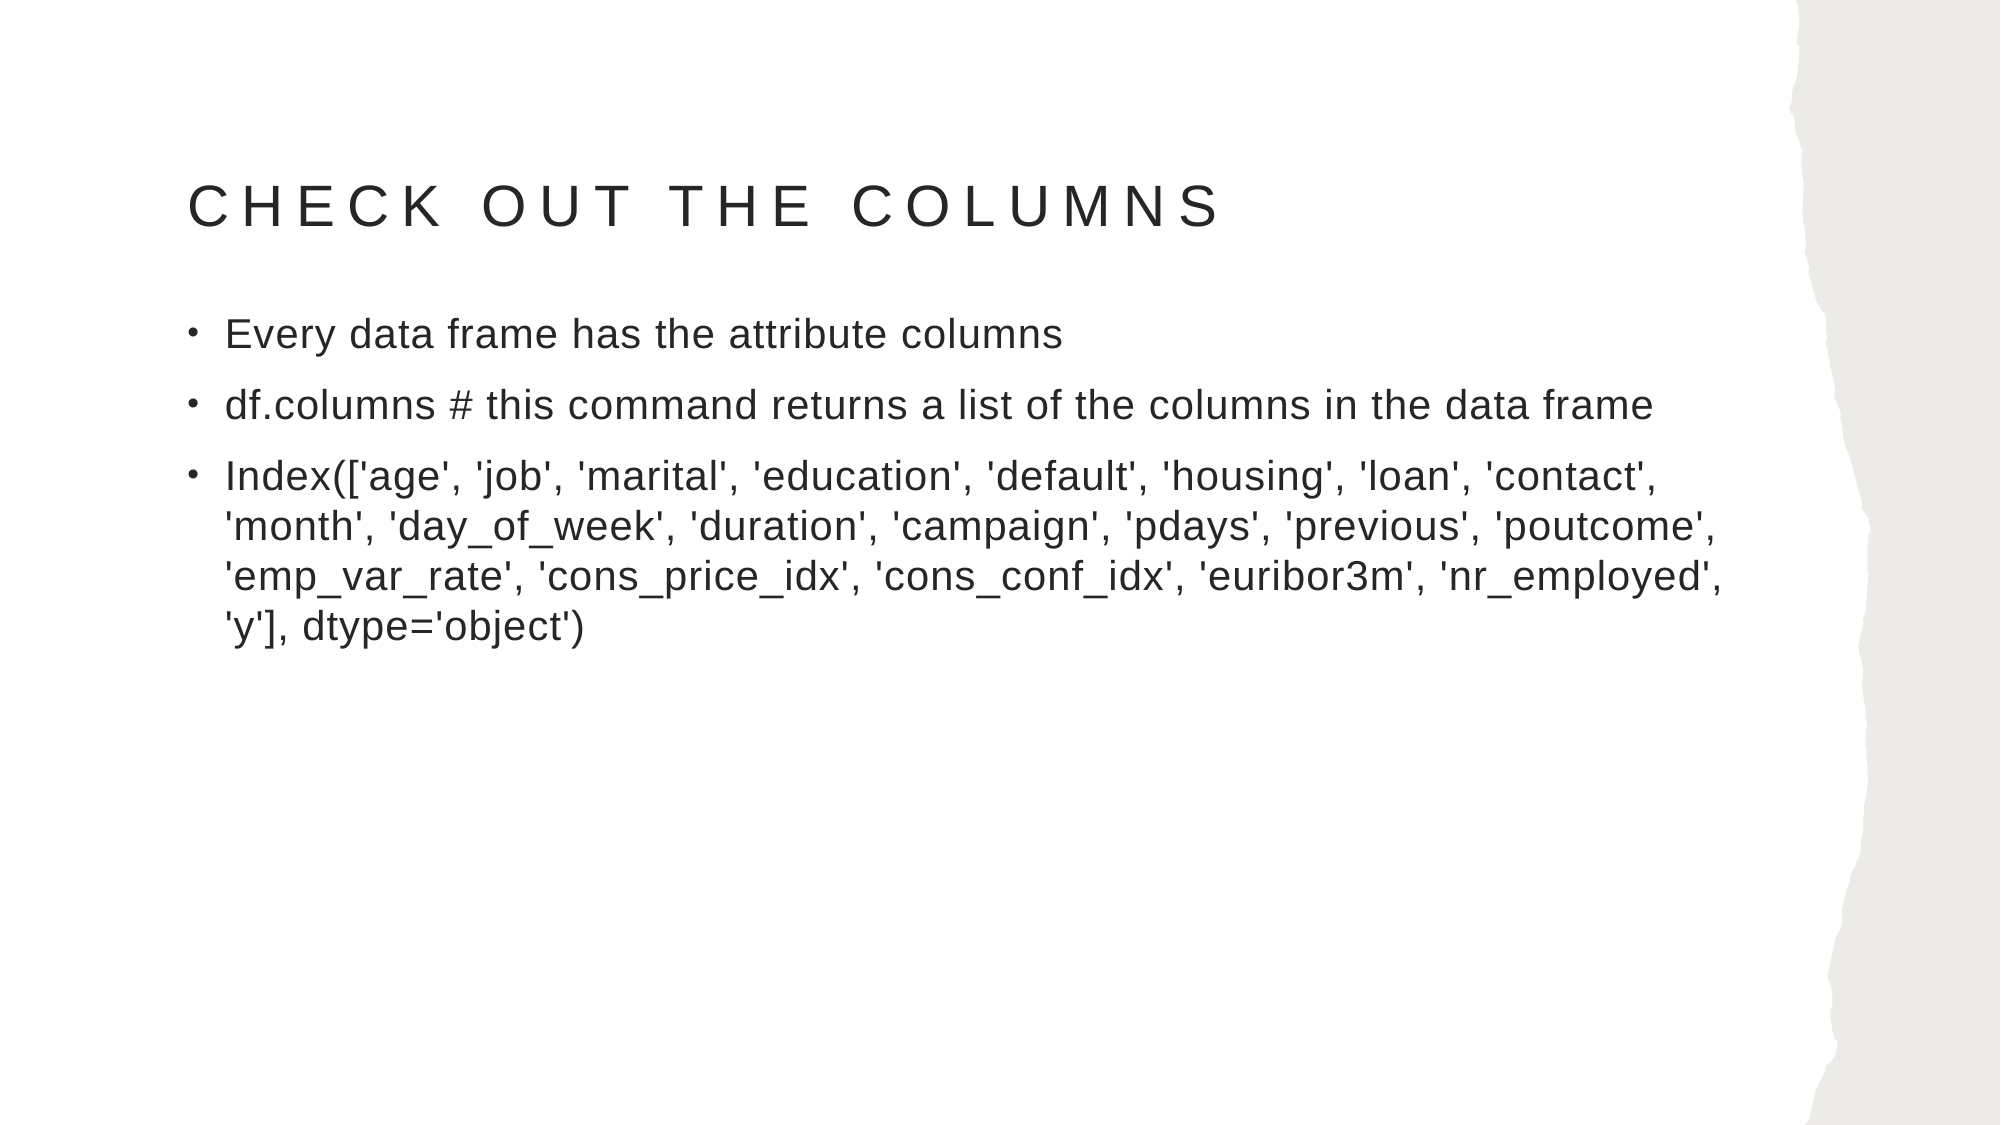

# Check out the columns
Every data frame has the attribute columns
df.columns # this command returns a list of the columns in the data frame
Index(['age', 'job', 'marital', 'education', 'default', 'housing', 'loan', 'contact', 'month', 'day_of_week', 'duration', 'campaign', 'pdays', 'previous', 'poutcome', 'emp_var_rate', 'cons_price_idx', 'cons_conf_idx', 'euribor3m', 'nr_employed', 'y'], dtype='object')